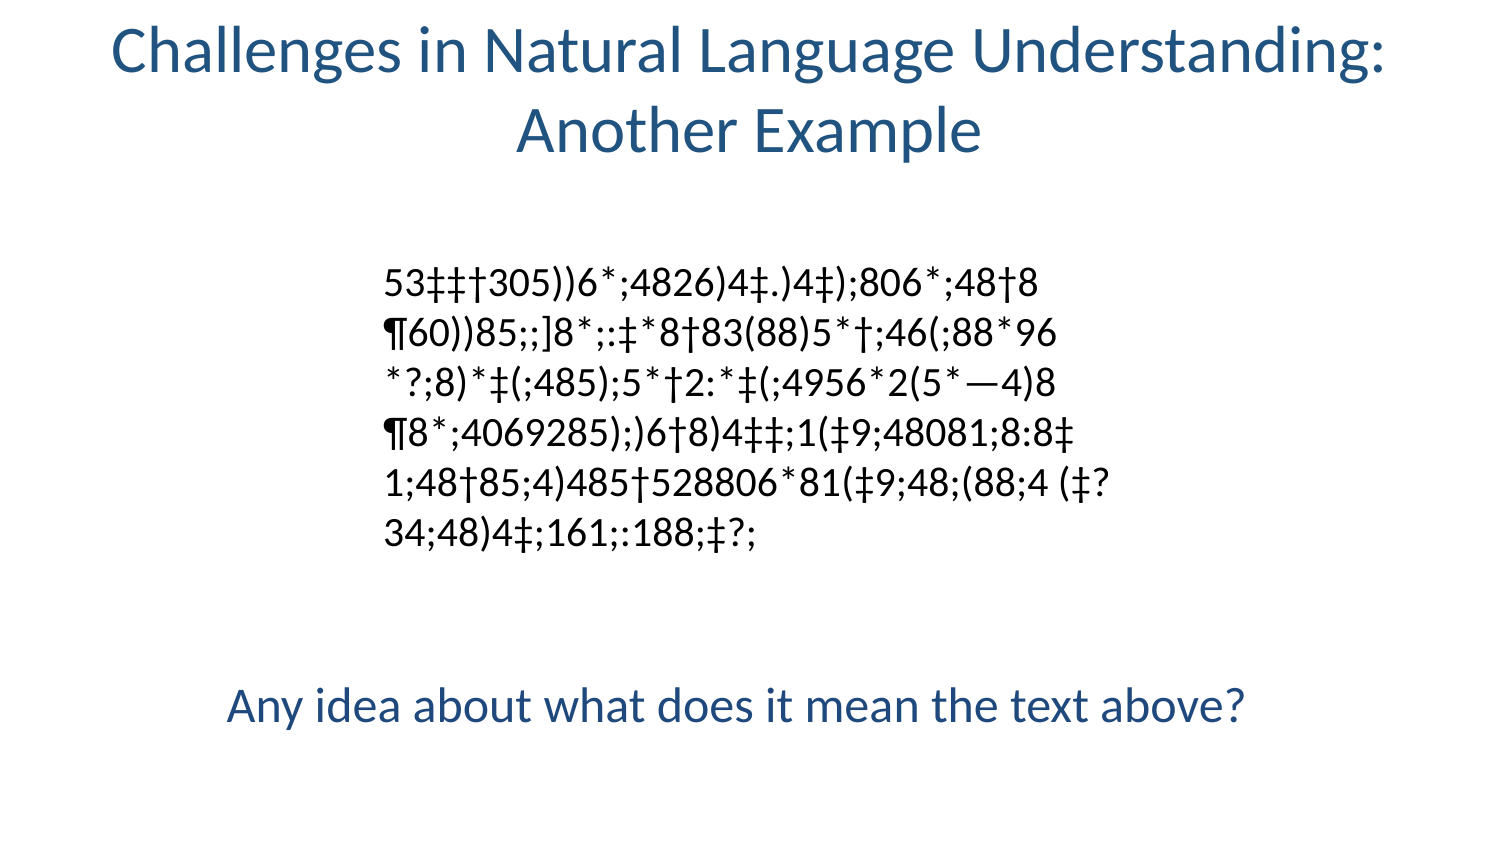

Challenges in Natural Language Understanding:
Another Example
53‡‡†305))6*;4826)4‡.)4‡);806*;48†8 ¶60))85;;]8*;:‡*8†83(88)5*†;46(;88*96 *?;8)*‡(;485);5*†2:*‡(;4956*2(5*—4)8 ¶8*;4069285);)6†8)4‡‡;1(‡9;48081;8:8‡ 1;48†85;4)485†528806*81(‡9;48;(88;4 (‡?34;48)4‡;161;:188;‡?;
Any idea about what does it mean the text above?